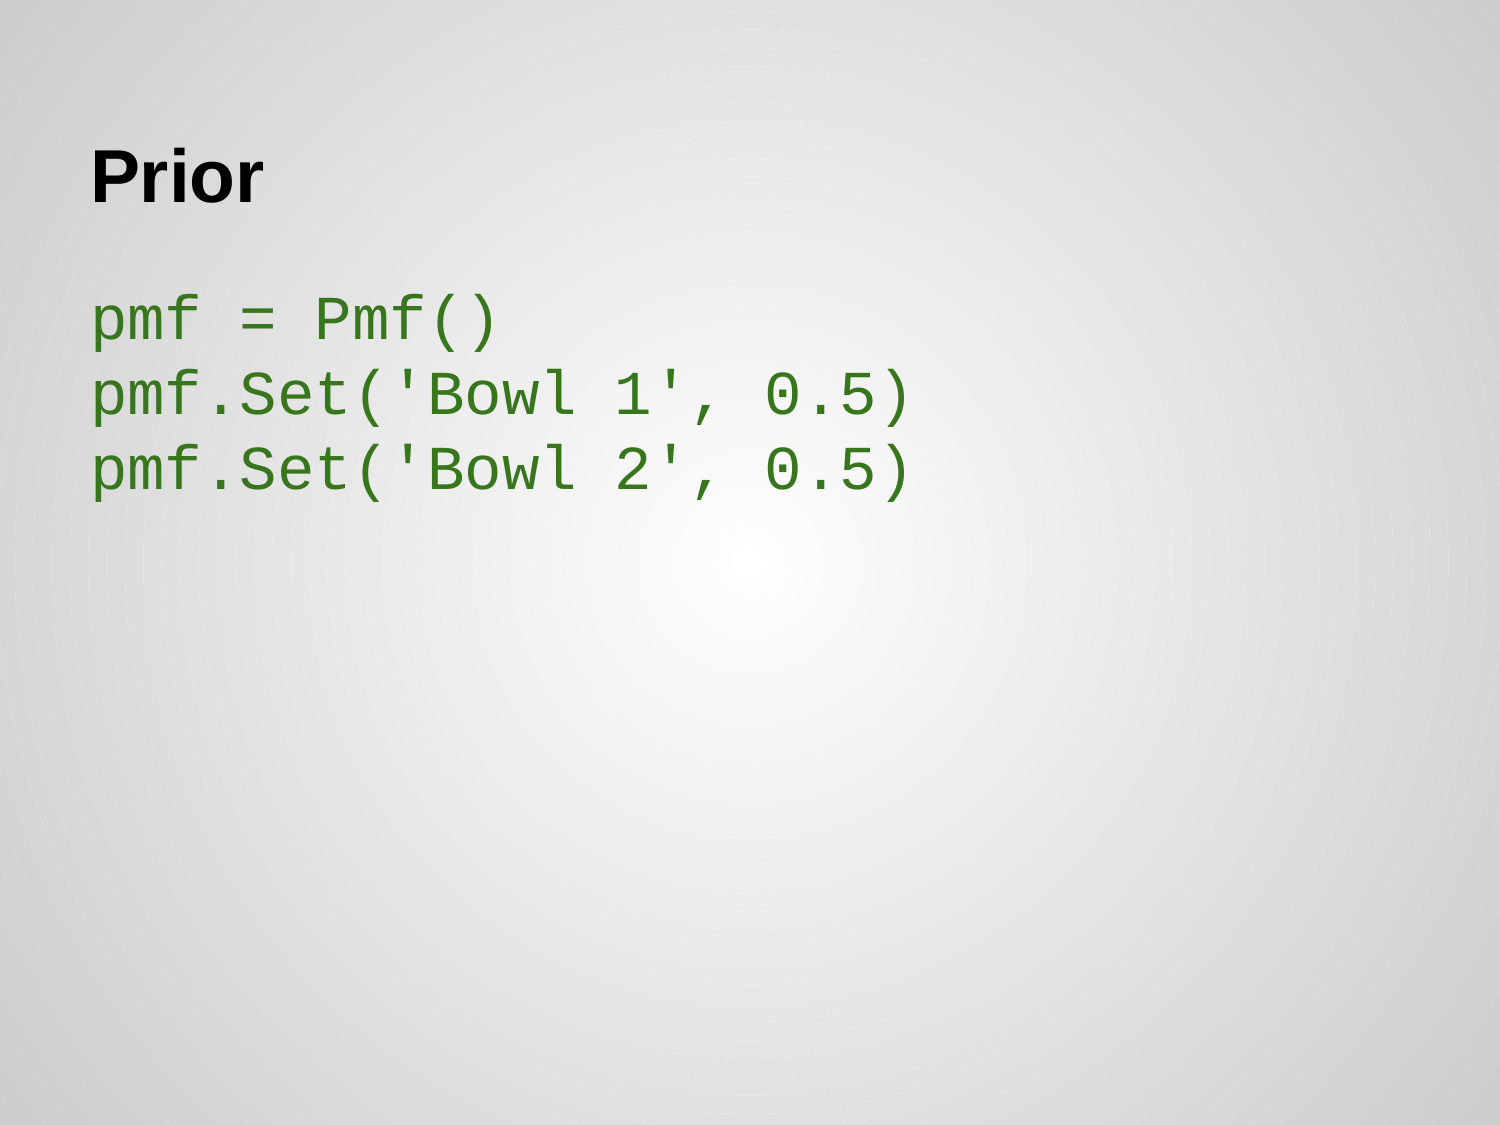

# Prior
pmf = Pmf()
pmf.Set('Bowl 1', 0.5)
pmf.Set('Bowl 2', 0.5)